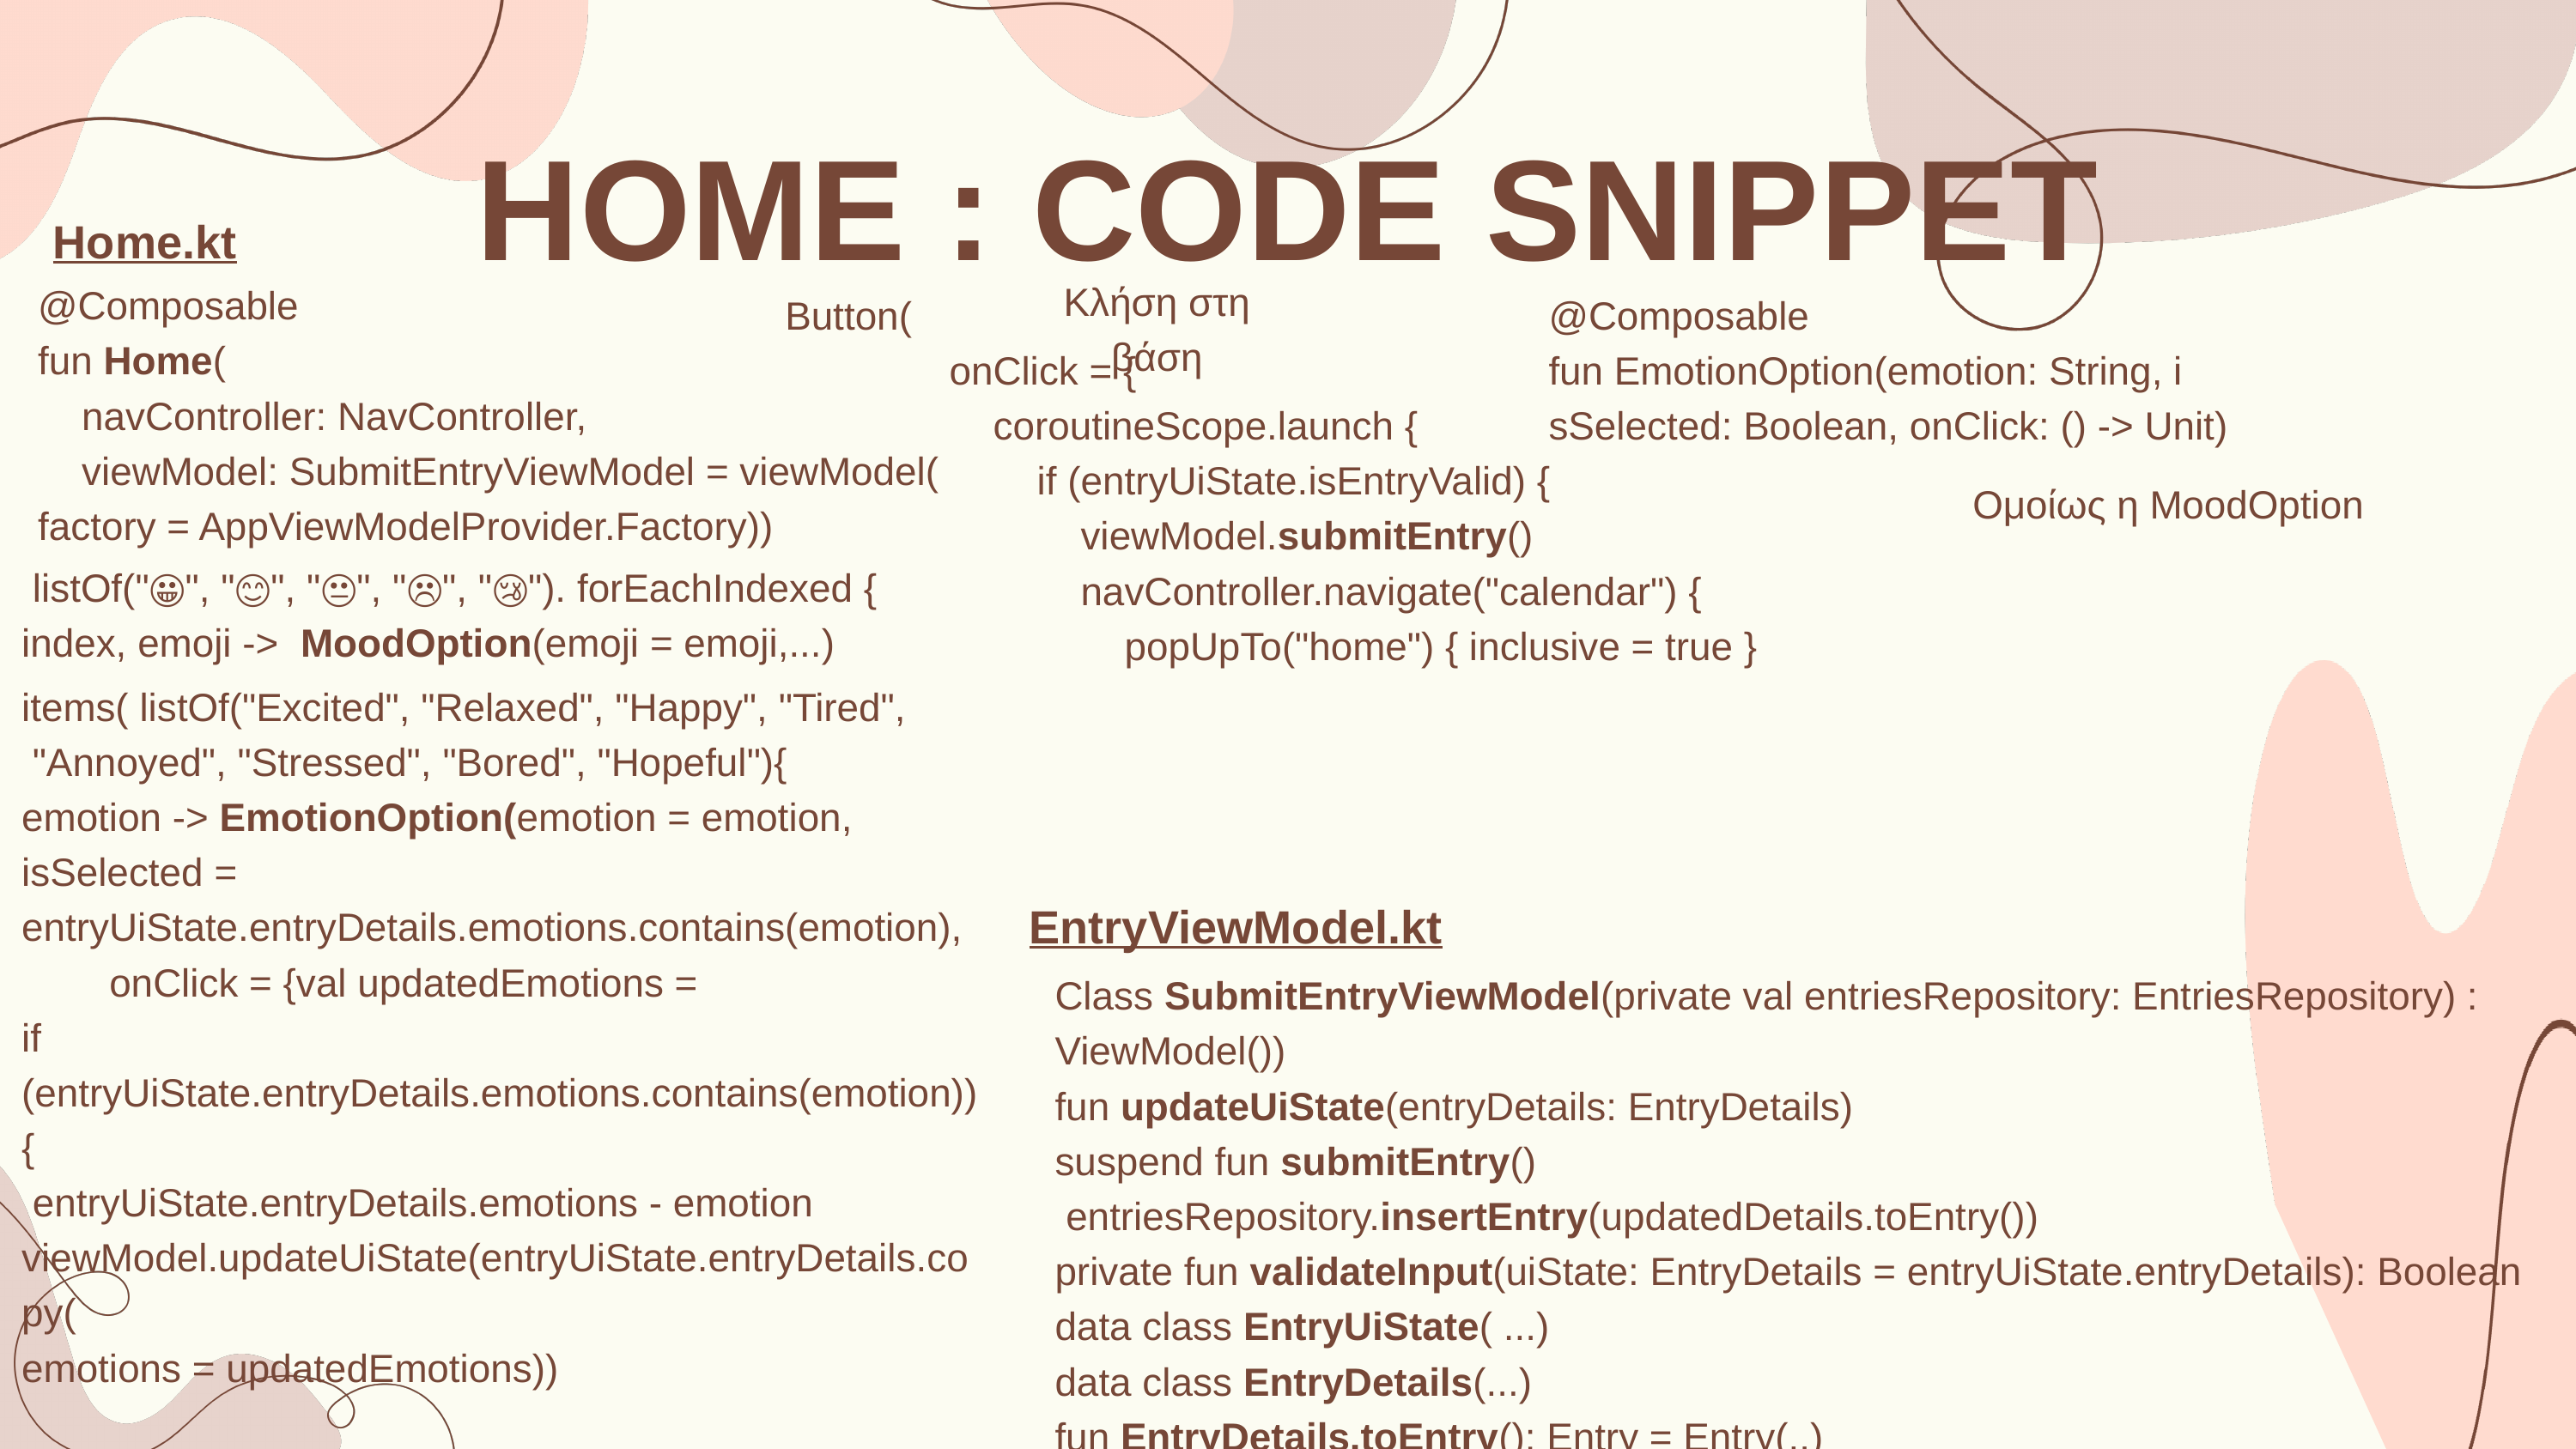

HOME : CODE SNIPPET

Home.kt
Κλήση στη βάση
@Composable
fun Home(
    navController: NavController,
    viewModel: SubmitEntryViewModel = viewModel(
factory = AppViewModelProvider.Factory))
 Button(
                onClick = {
                    coroutineScope.launch {
                        if (entryUiState.isEntryValid) {
                            viewModel.submitEntry()
                            navController.navigate("calendar") {
                                popUpTo("home") { inclusive = true }

@Composable
fun EmotionOption(emotion: String, i
sSelected: Boolean, onClick: () -> Unit)

Ομοίως η ΜοοdOption
 listOf("😀", "😊", "😐", "☹️", "😢"). forEachIndexed {
index, emoji ->  MoodOption(emoji = emoji,...)

items( listOf("Excited", "Relaxed", "Happy", "Tired",
 "Annoyed", "Stressed", "Bored", "Hopeful"){
emotion -> EmotionOption(emotion = emotion, isSelected = entryUiState.entryDetails.emotions.contains(emotion),
        onClick = {val updatedEmotions =
if (entryUiState.entryDetails.emotions.contains(emotion)) {
 entryUiState.entryDetails.emotions - emotion
viewModel.updateUiState(entryUiState.entryDetails.copy(
emotions = updatedEmotions))

EntryViewModel.kt
Class SubmitEntryViewModel(private val entriesRepository: EntriesRepository) : ViewModel())
fun updateUiState(entryDetails: EntryDetails)
suspend fun submitEntry()
 entriesRepository.insertEntry(updatedDetails.toEntry())
private fun validateInput(uiState: EntryDetails = entryUiState.entryDetails): Boolean
data class EntryUiState( ...)
data class EntryDetails(...)
fun EntryDetails.toEntry(): Entry = Entry(..)